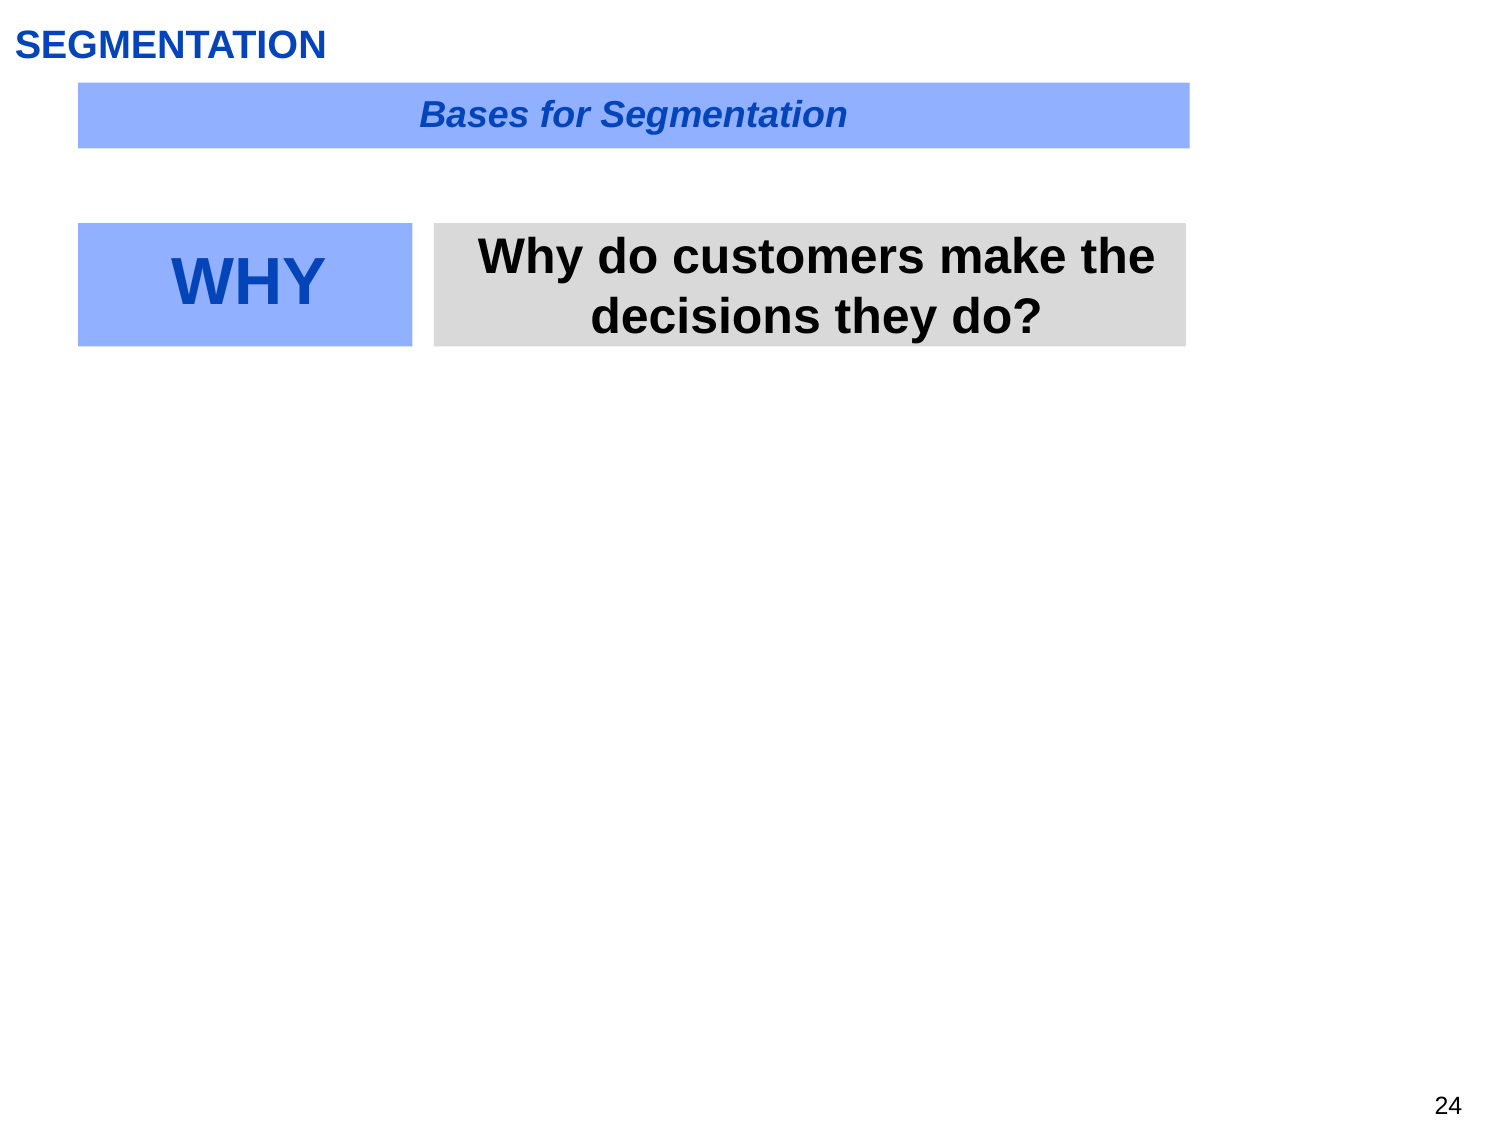

# SEGMENTATION
Bases for Segmentation
Why do customers make the decisions they do?

WHY
24